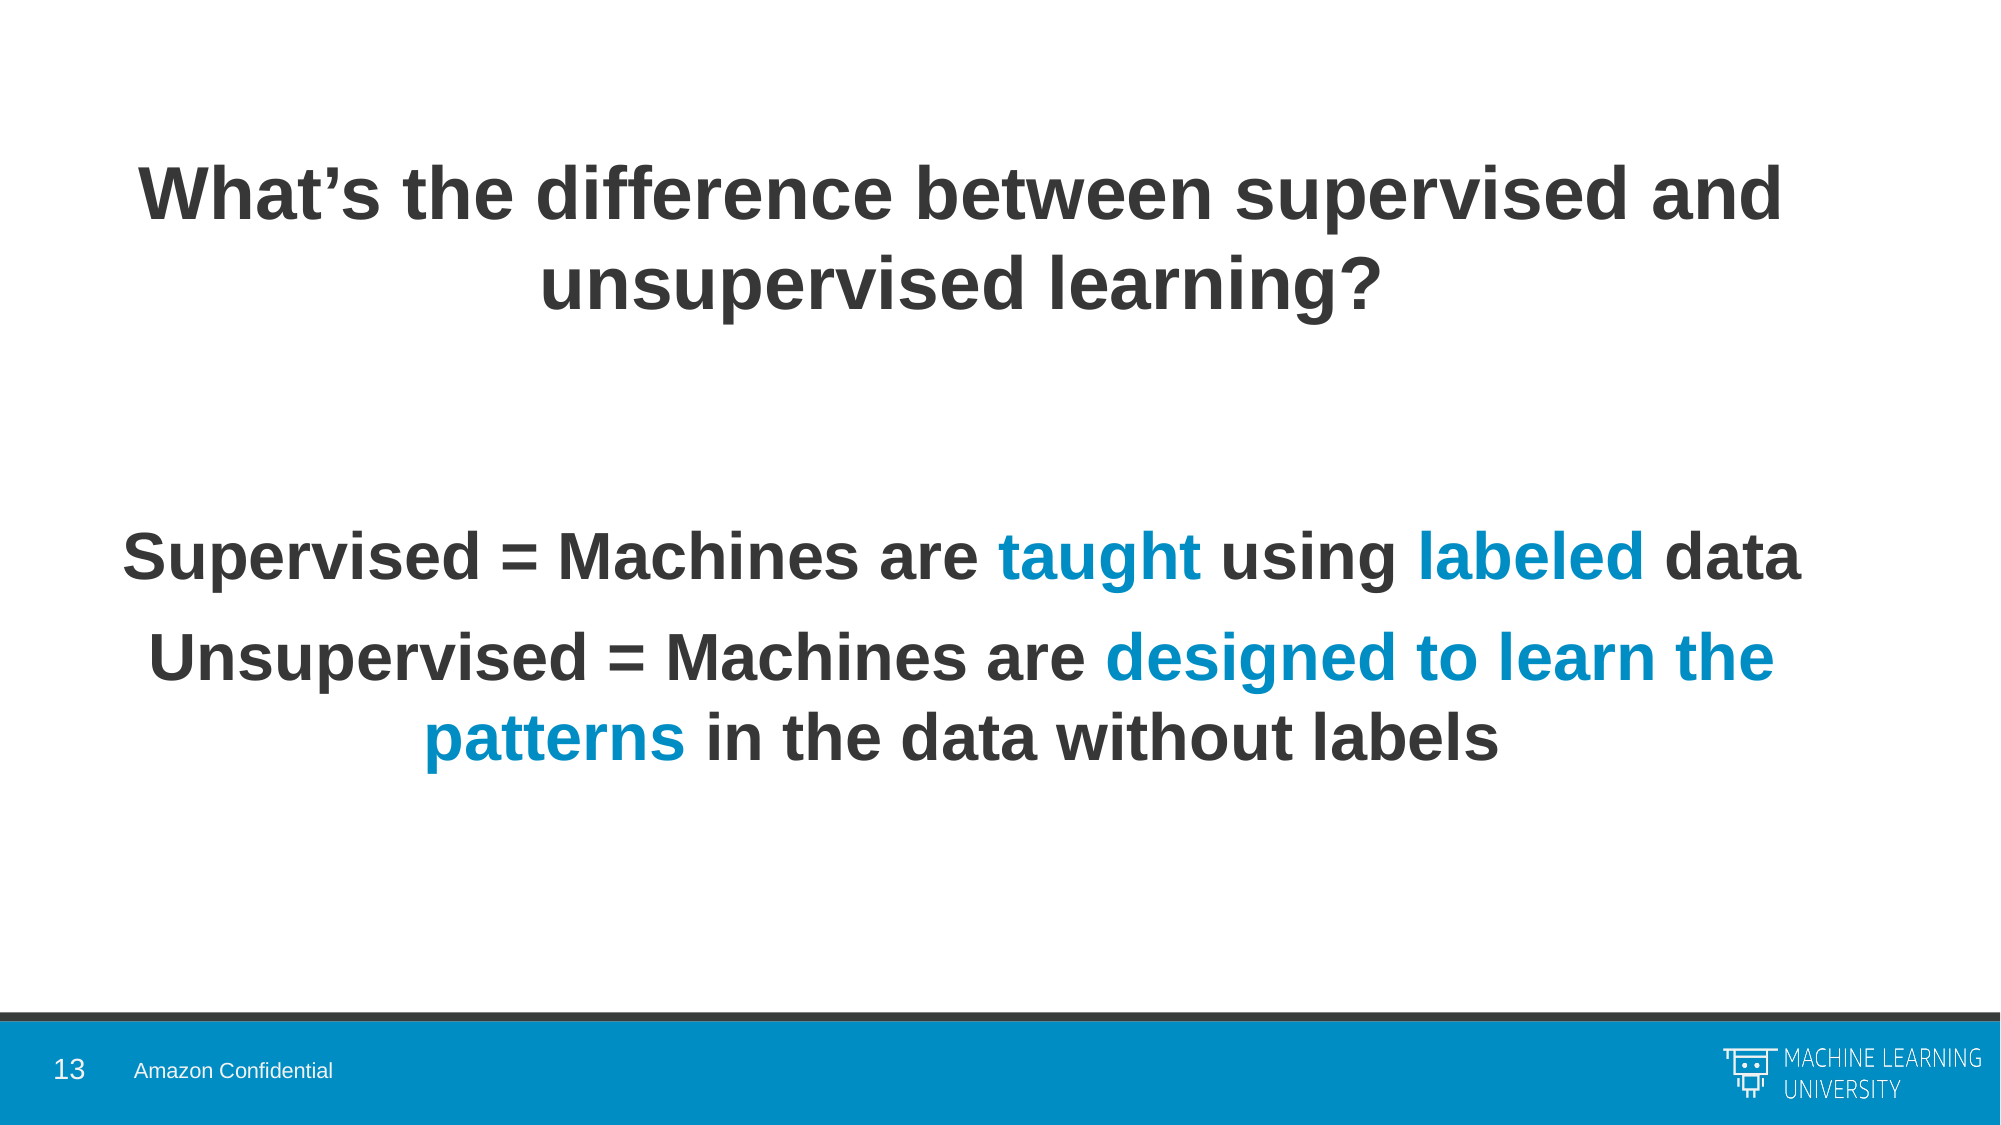

What’s the difference between supervised and unsupervised learning?

Supervised = Machines are taught using labeled data
Unsupervised = Machines are designed to learn the patterns in the data without labels